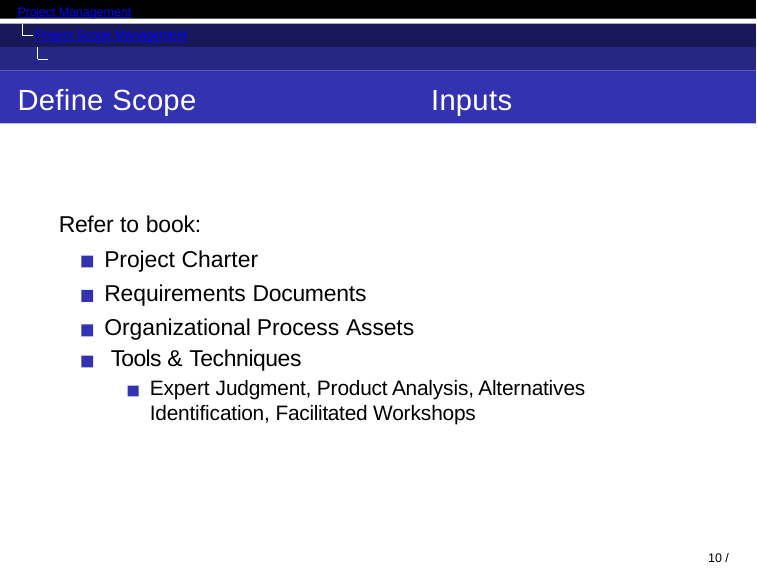

Project Management
Project Scope Management  Introduction

Define Scope
Inputs
Refer to book:
Project Charter  Requirements Documents
Organizational Process Assets  Tools & Techniques
Expert Judgment, Product Analysis, Alternatives  Identification, Facilitated Workshops

10 / 53